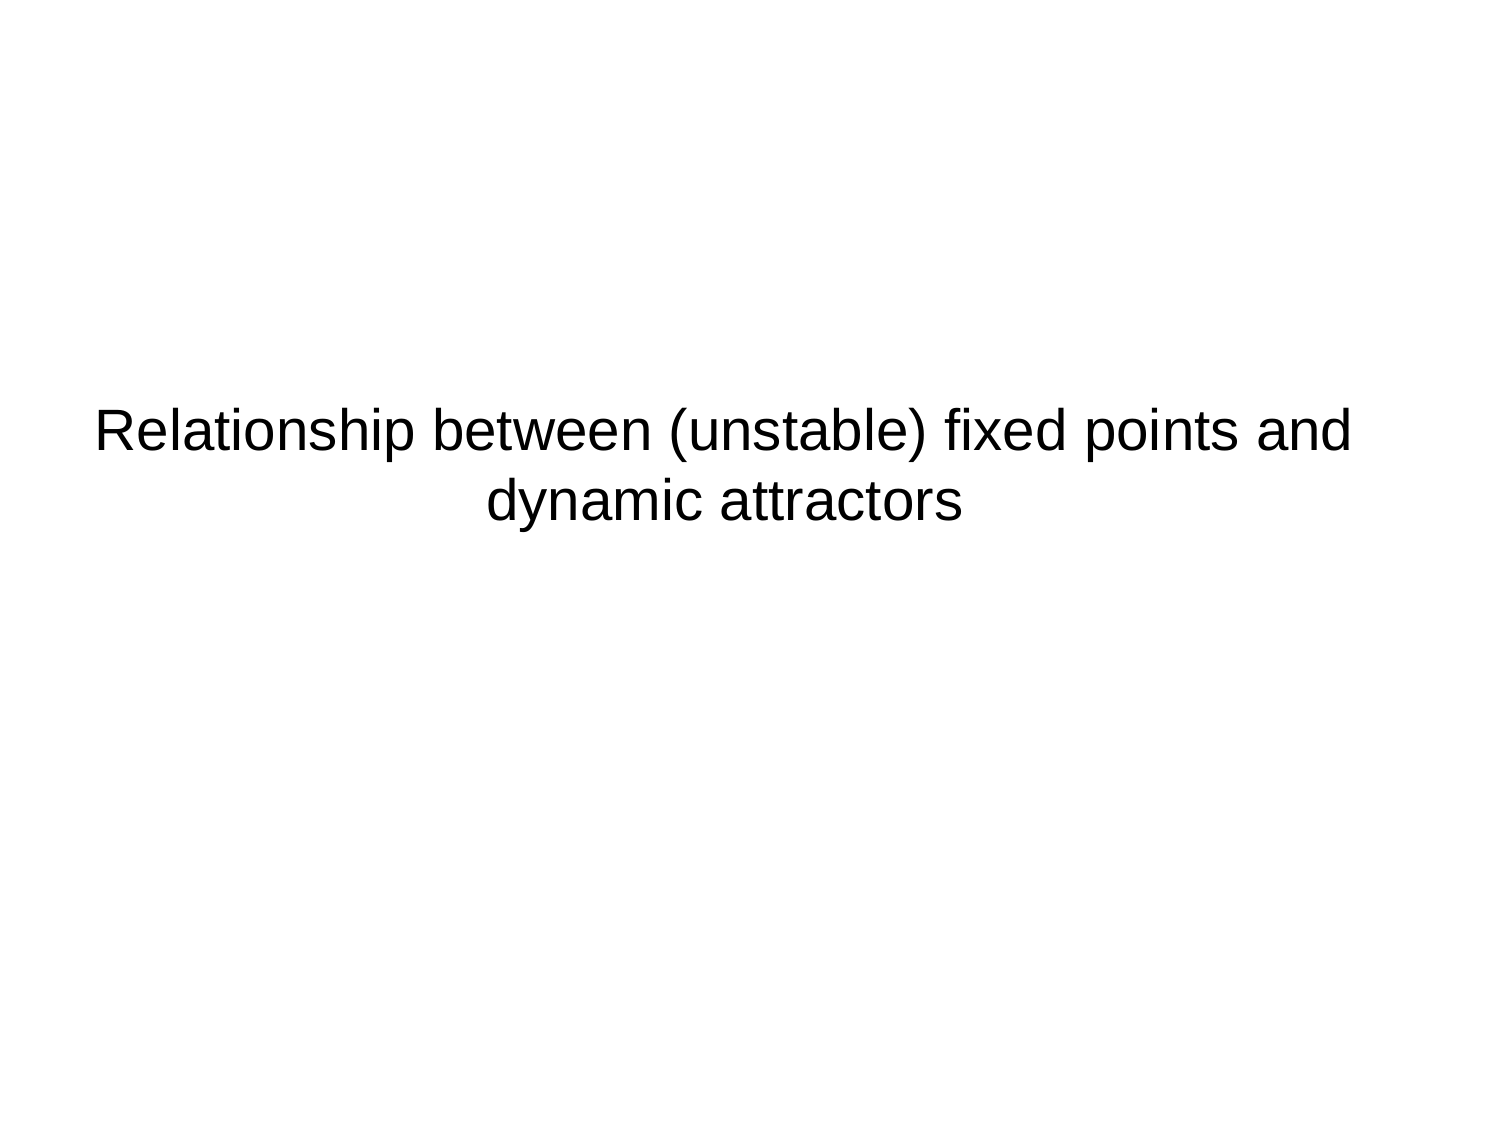

# Relationship between (unstable) fixed points and dynamic attractors